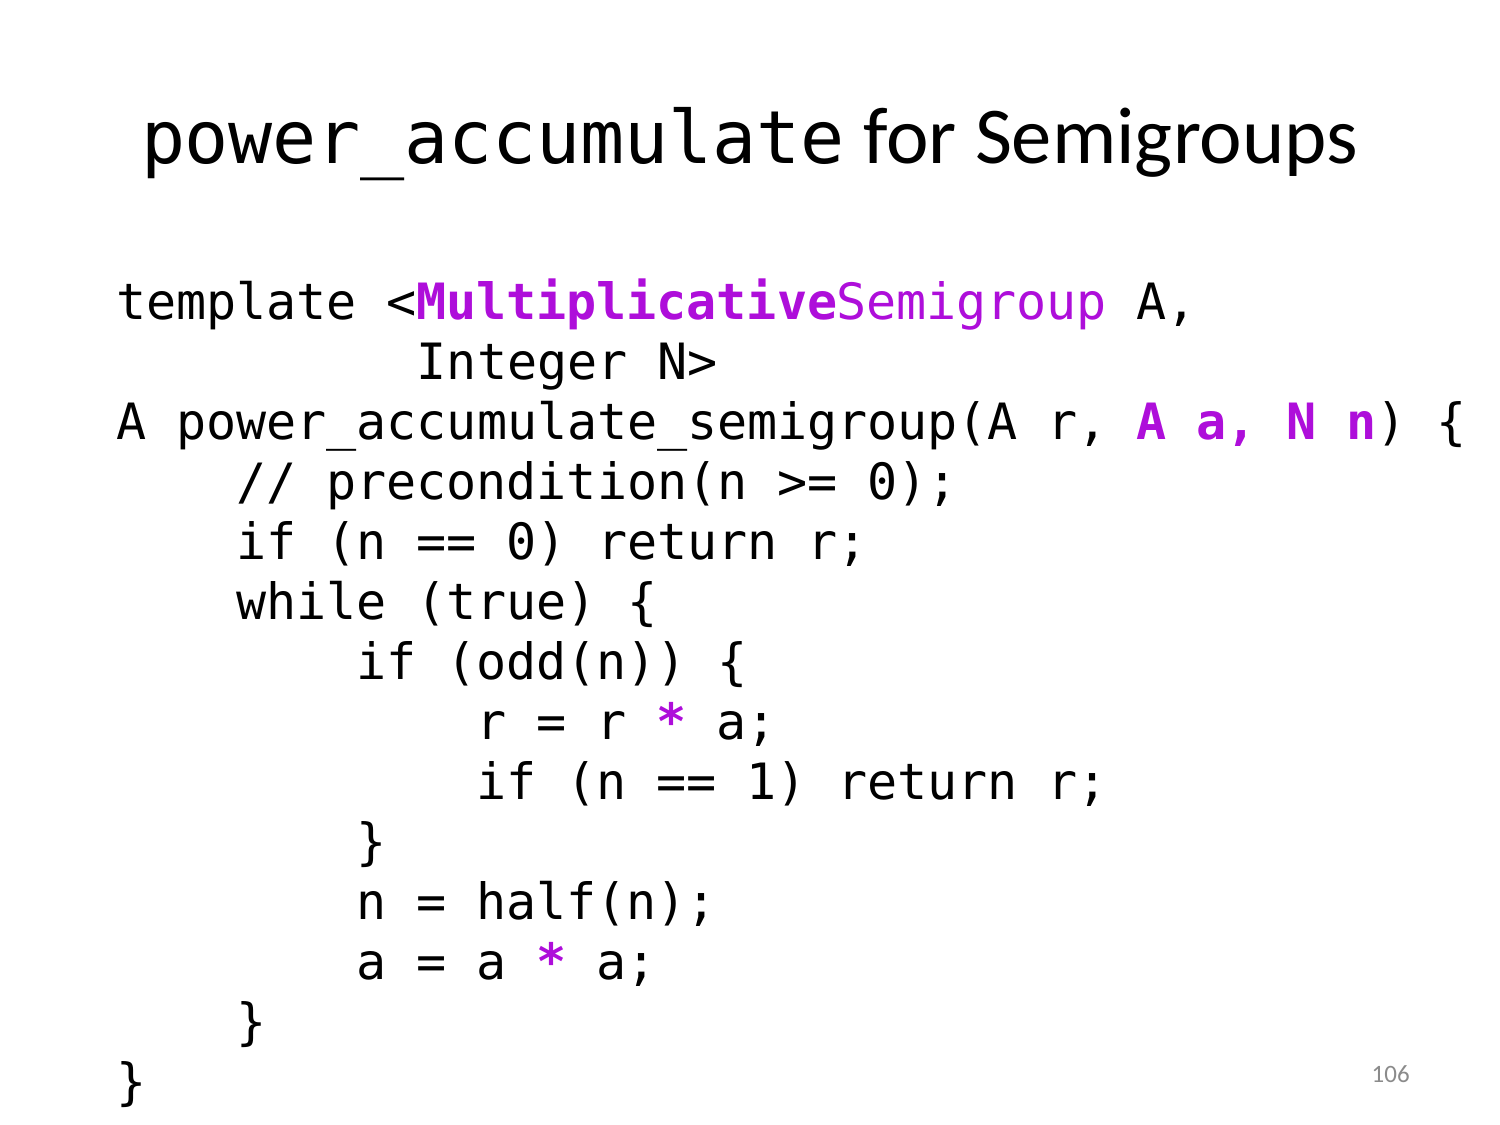

# power_accumulate for Semigroups
template <MultiplicativeSemigroup A,
          Integer N>
A power_accumulate_semigroup(A r, A a, N n) {
    // precondition(n >= 0);
    if (n == 0) return r;
    while (true) {
        if (odd(n)) {
            r = r * a;
            if (n == 1) return r;
        }
        n = half(n);
        a = a * a;
    }
}
106